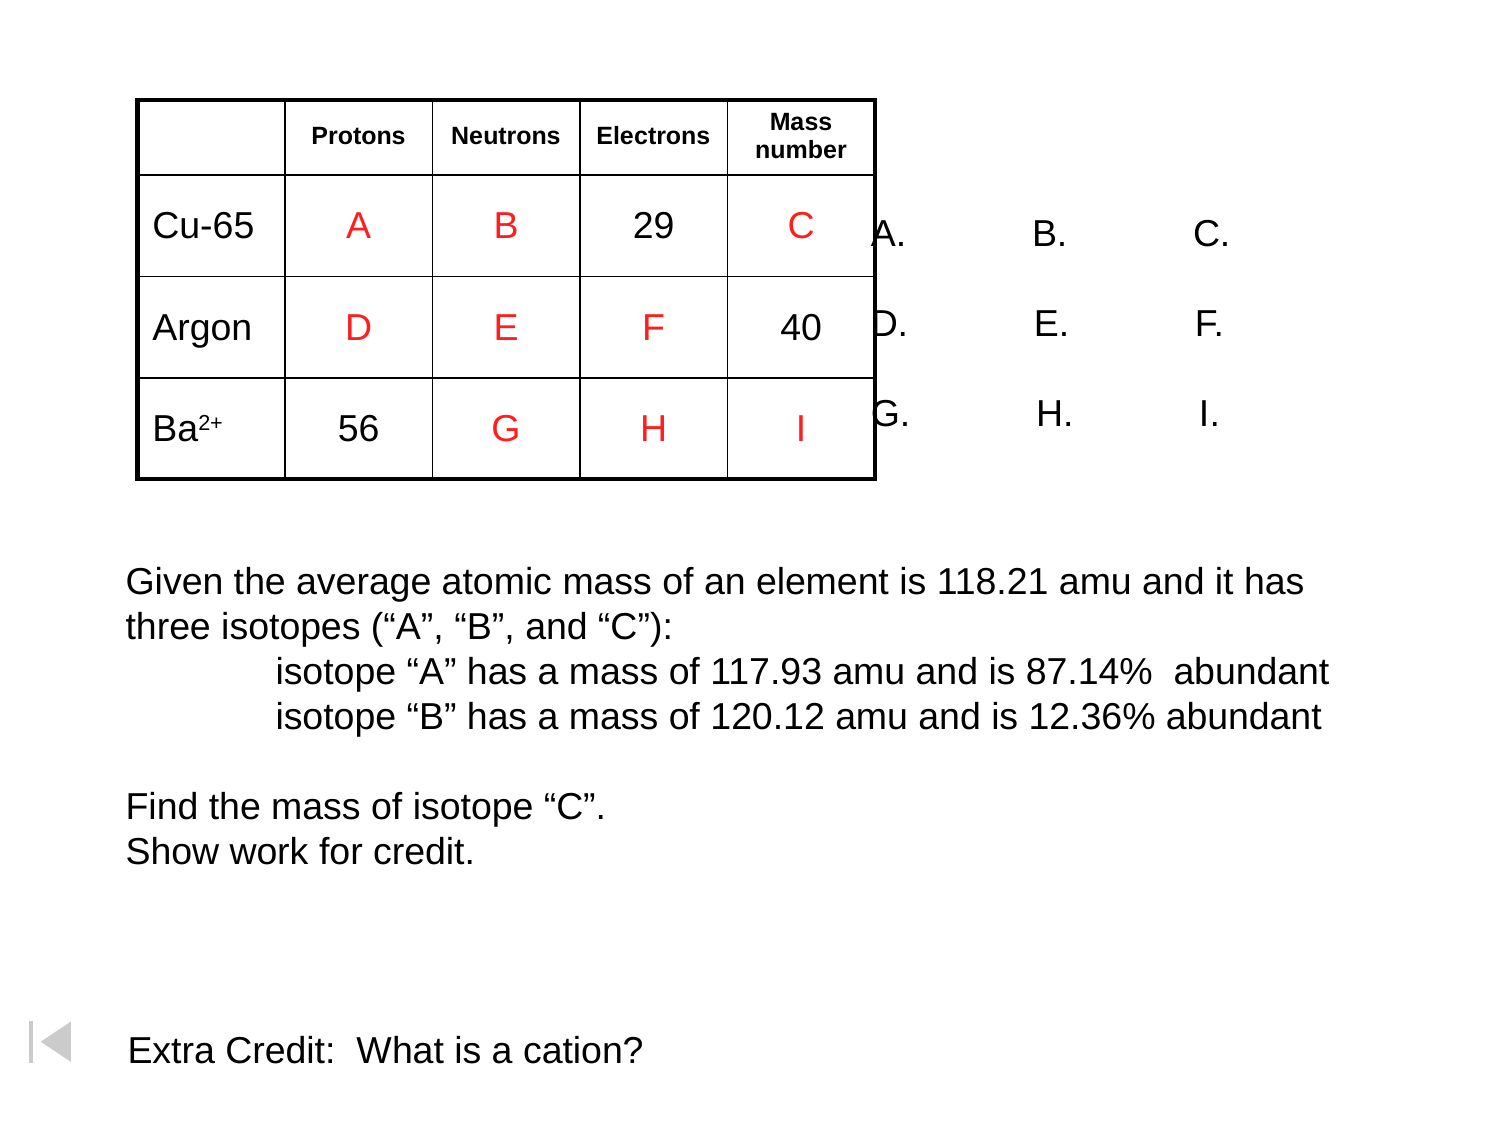

|  | Protons | Neutrons | Electrons | Mass number |
| --- | --- | --- | --- | --- |
| Cu-65 | A | B | 29 | C |
| Argon | D | E | F | 40 |
| Ba2+ | 56 | G | H | I |
          B.            C.

D.            E.            F.

G.            H.            I.

Given the average atomic mass of an element is 118.21 amu and it has
three isotopes (“A”, “B”, and “C”):
	isotope “A” has a mass of 117.93 amu and is 87.14%  abundant
	isotope “B” has a mass of 120.12 amu and is 12.36% abundant

Find the mass of isotope “C”.
Show work for credit.

Extra Credit:  What is a cation?